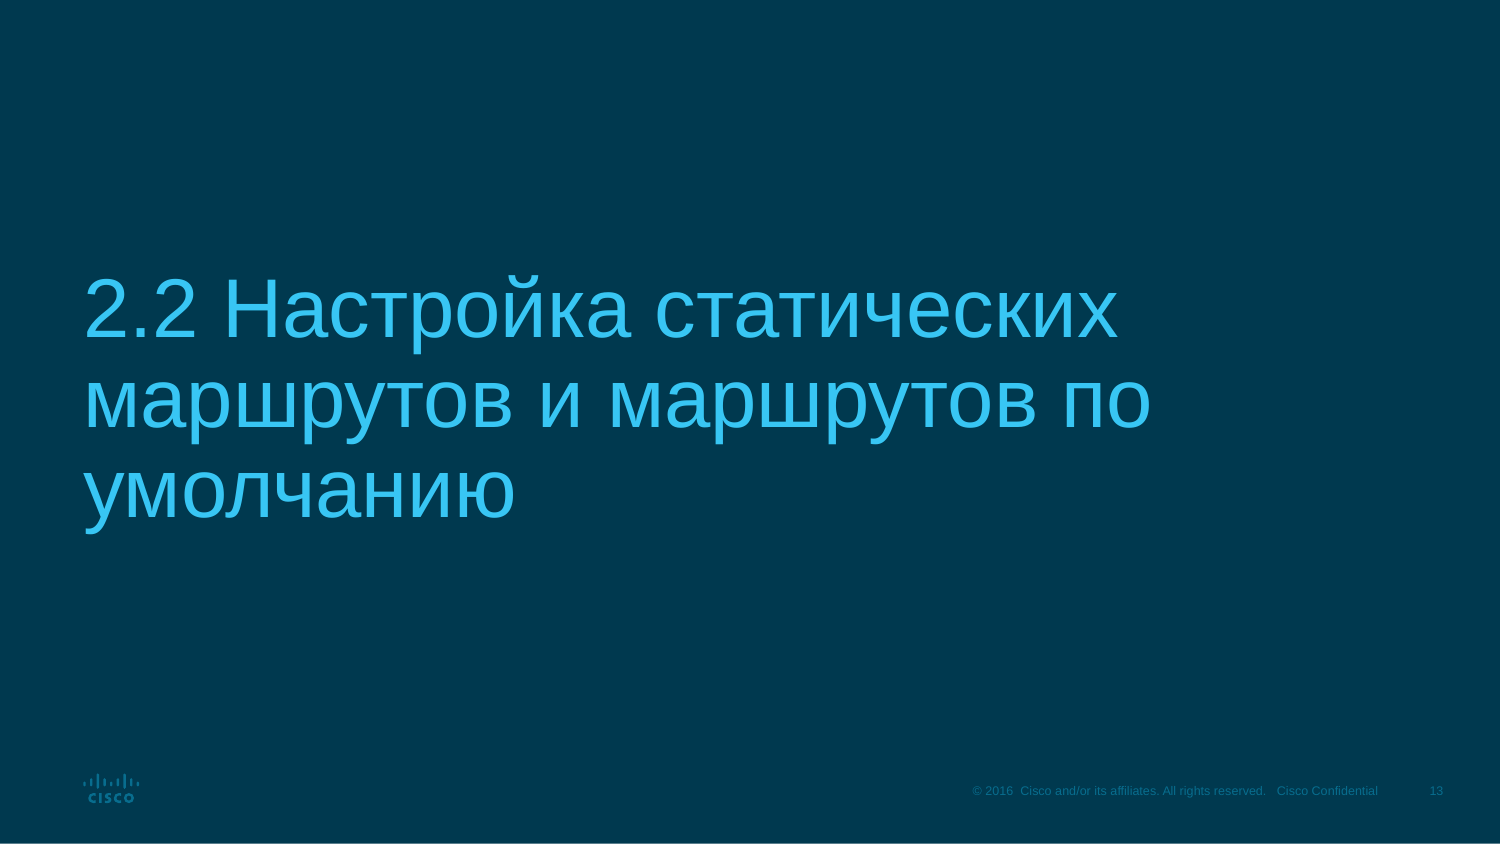

# 2.2 Настройка статических маршрутов и маршрутов по умолчанию